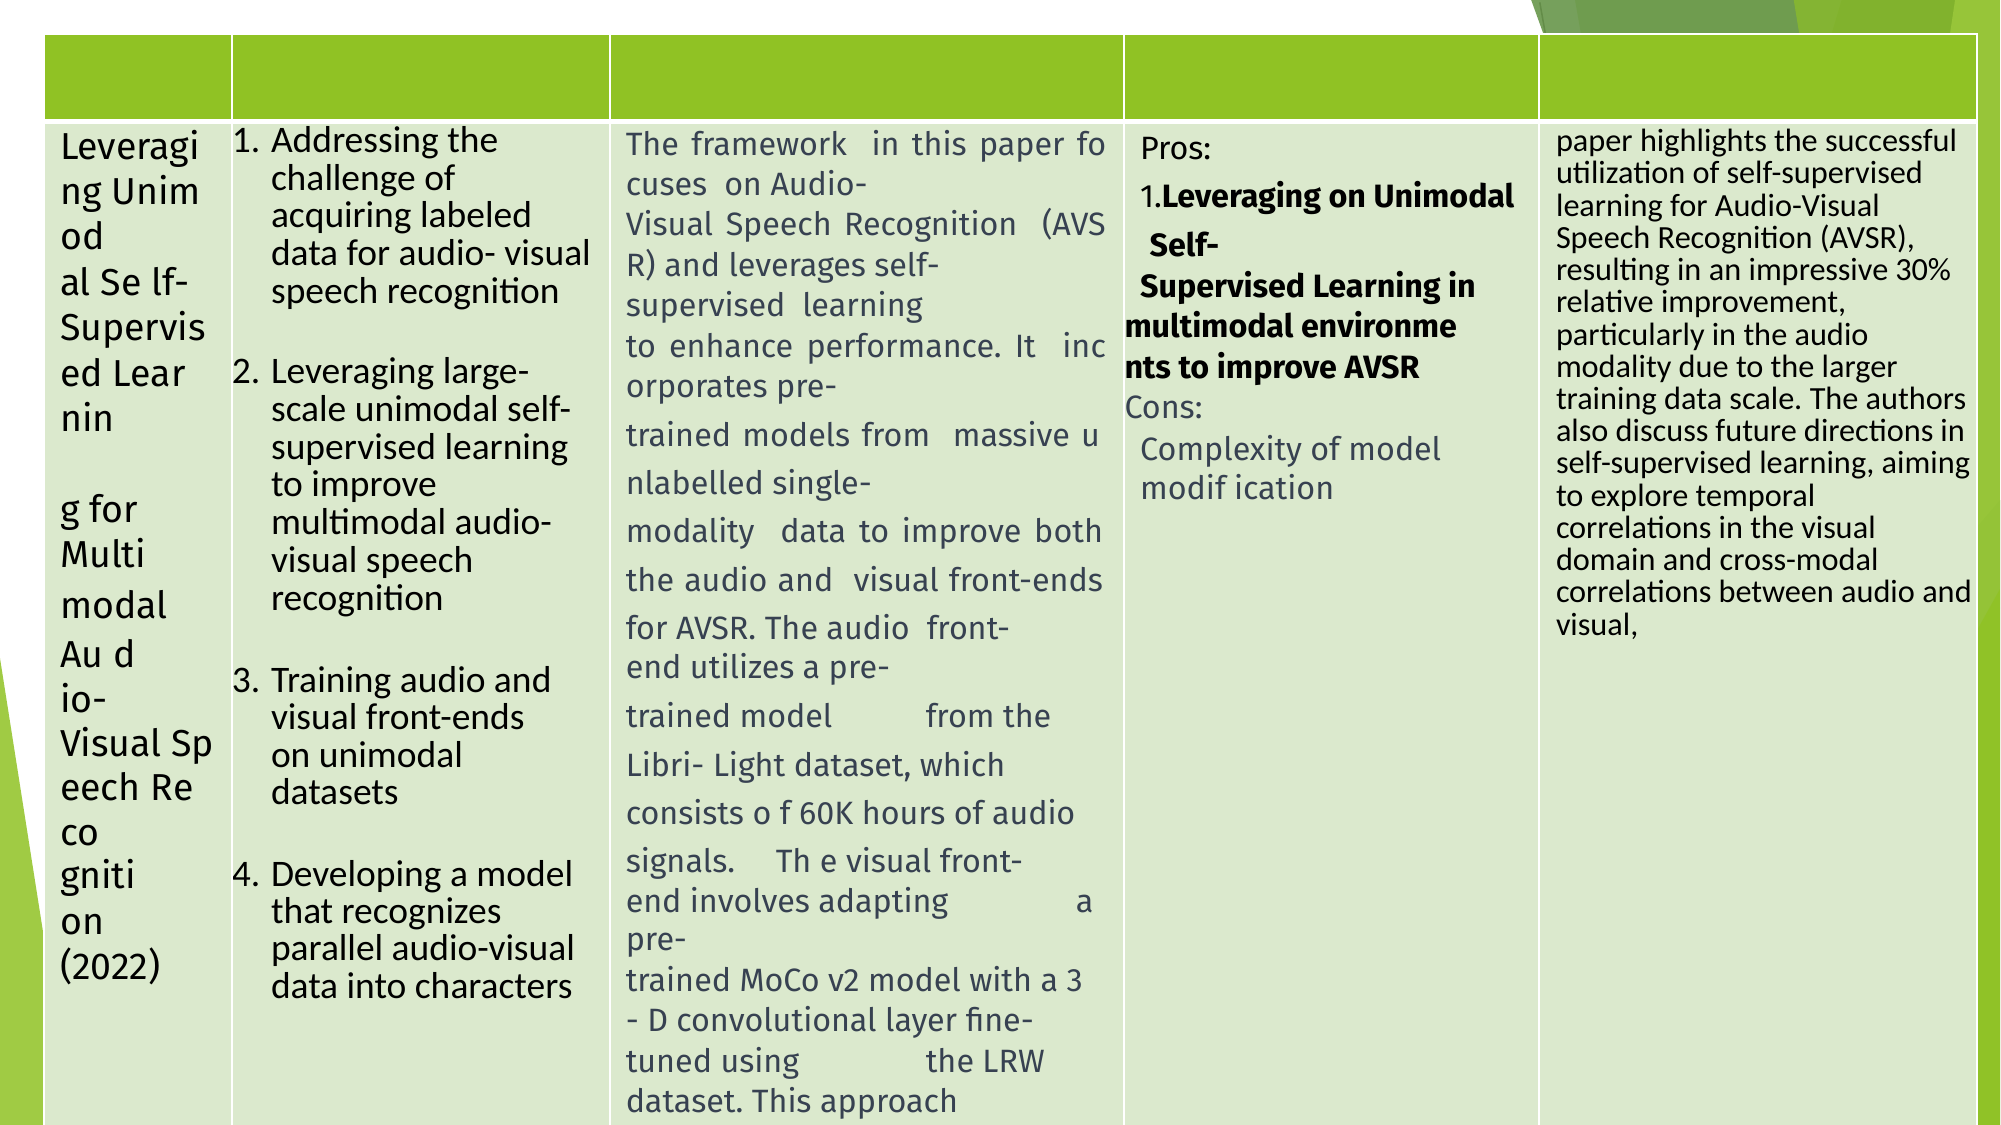

|  |  |  |  |  |
| --- | --- | --- | --- | --- |
| Leveragi ng Unim od al Se lf- Supervis ed Lear nin g for Multi modal Au d io- Visual Sp eech Re co gniti on (2022) | Addressing the challenge of acquiring labeled data for audio- visual speech recognition Leveraging large- scale unimodal self- supervised learning to improve multimodal audio-visual speech recognition Training audio and visual front-ends on unimodal datasets Developing a model that recognizes parallel audio-visual data into characters | The framework in this paper fo cuses on Audio- Visual Speech Recognition (AVS R) and leverages self- supervised learning to enhance performance. It inc orporates pre- trained models from massive u nlabelled single- modality data to improve both the audio and visual front-ends for AVSR. The audio front- end utilizes a pre- trained model from the Libri- Light dataset, which consists o f 60K hours of audio signals. Th e visual front- end involves adapting a pre- trained MoCo v2 model with a 3 - D convolutional layer fine- tuned using the LRW dataset. This approach eliminates the n eed for curriculum learning an d reduces training time. | Pros: 1.Leveraging on Unimodal Self- Supervised Learning in multimodal environme nts to improve AVSR Cons: Complexity of model modif ication | paper highlights the successful utilization of self-supervised learning for Audio-Visual Speech Recognition (AVSR), resulting in an impressive 30% relative improvement, particularly in the audio modality due to the larger training data scale. The authors also discuss future directions in self-supervised learning, aiming to explore temporal correlations in the visual domain and cross-modal correlations between audio and visual, |